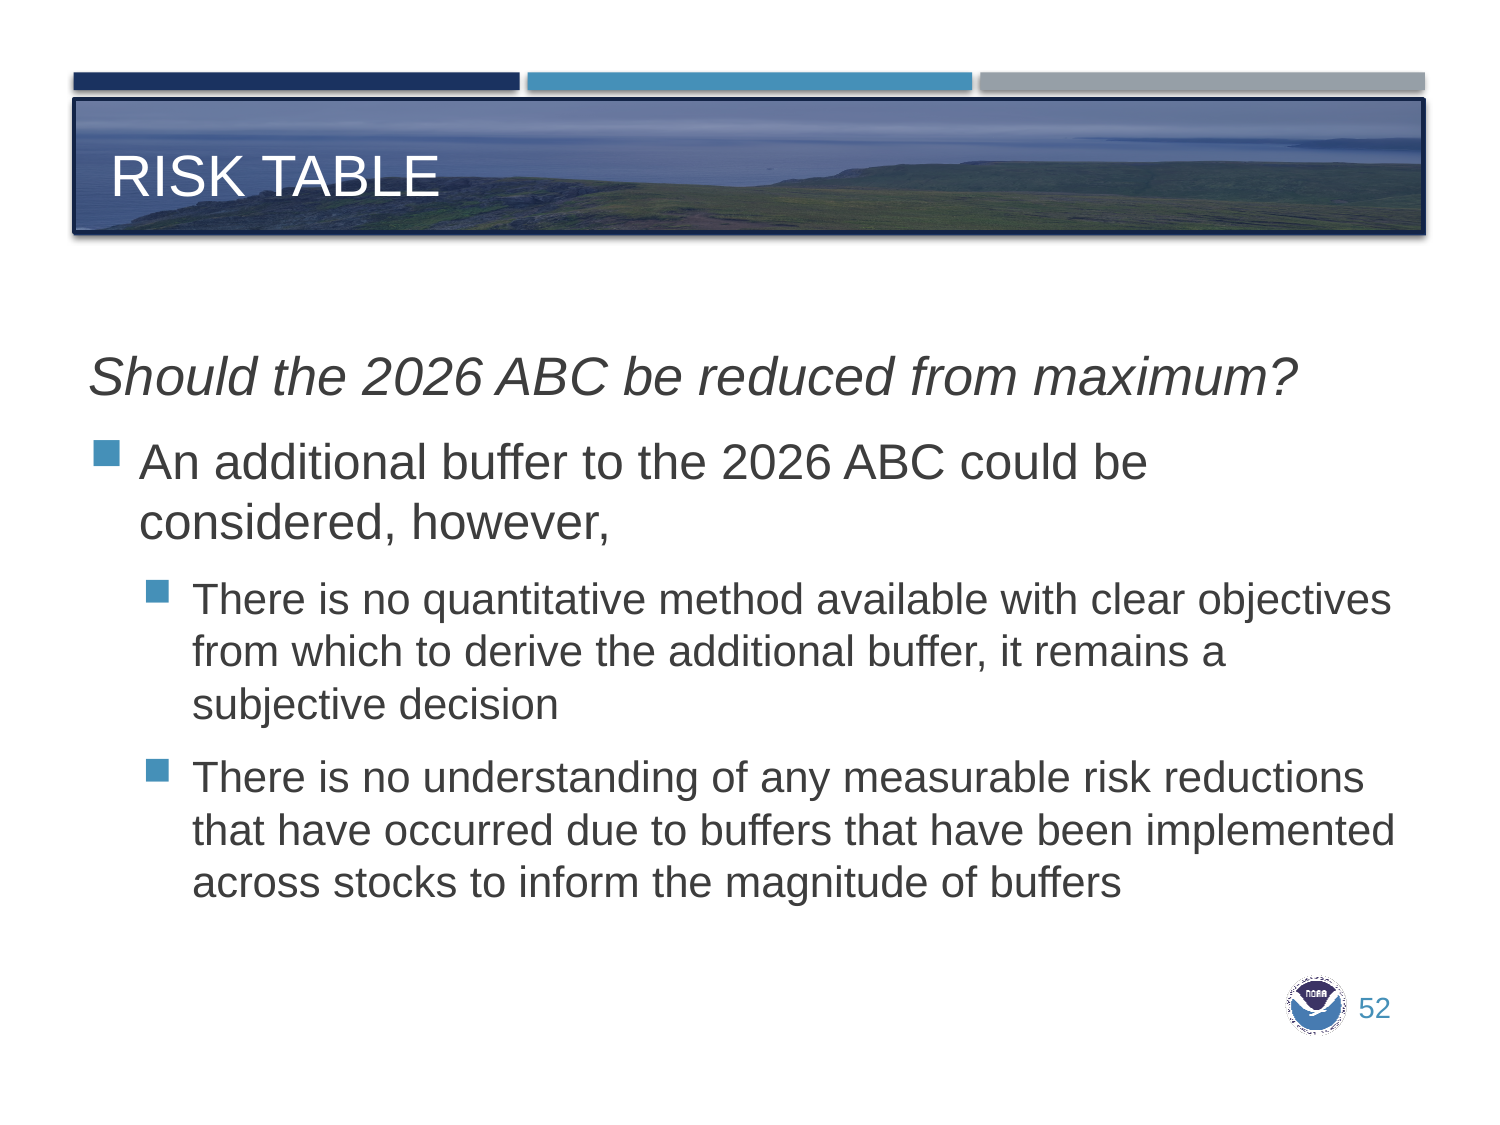

# Risk table

Should the 2026 ABC be reduced from maximum?
An additional buffer to the 2026 ABC could be considered, however,
There is no quantitative method available with clear objectives from which to derive the additional buffer, it remains a subjective decision
There is no understanding of any measurable risk reductions that have occurred due to buffers that have been implemented across stocks to inform the magnitude of buffers

52